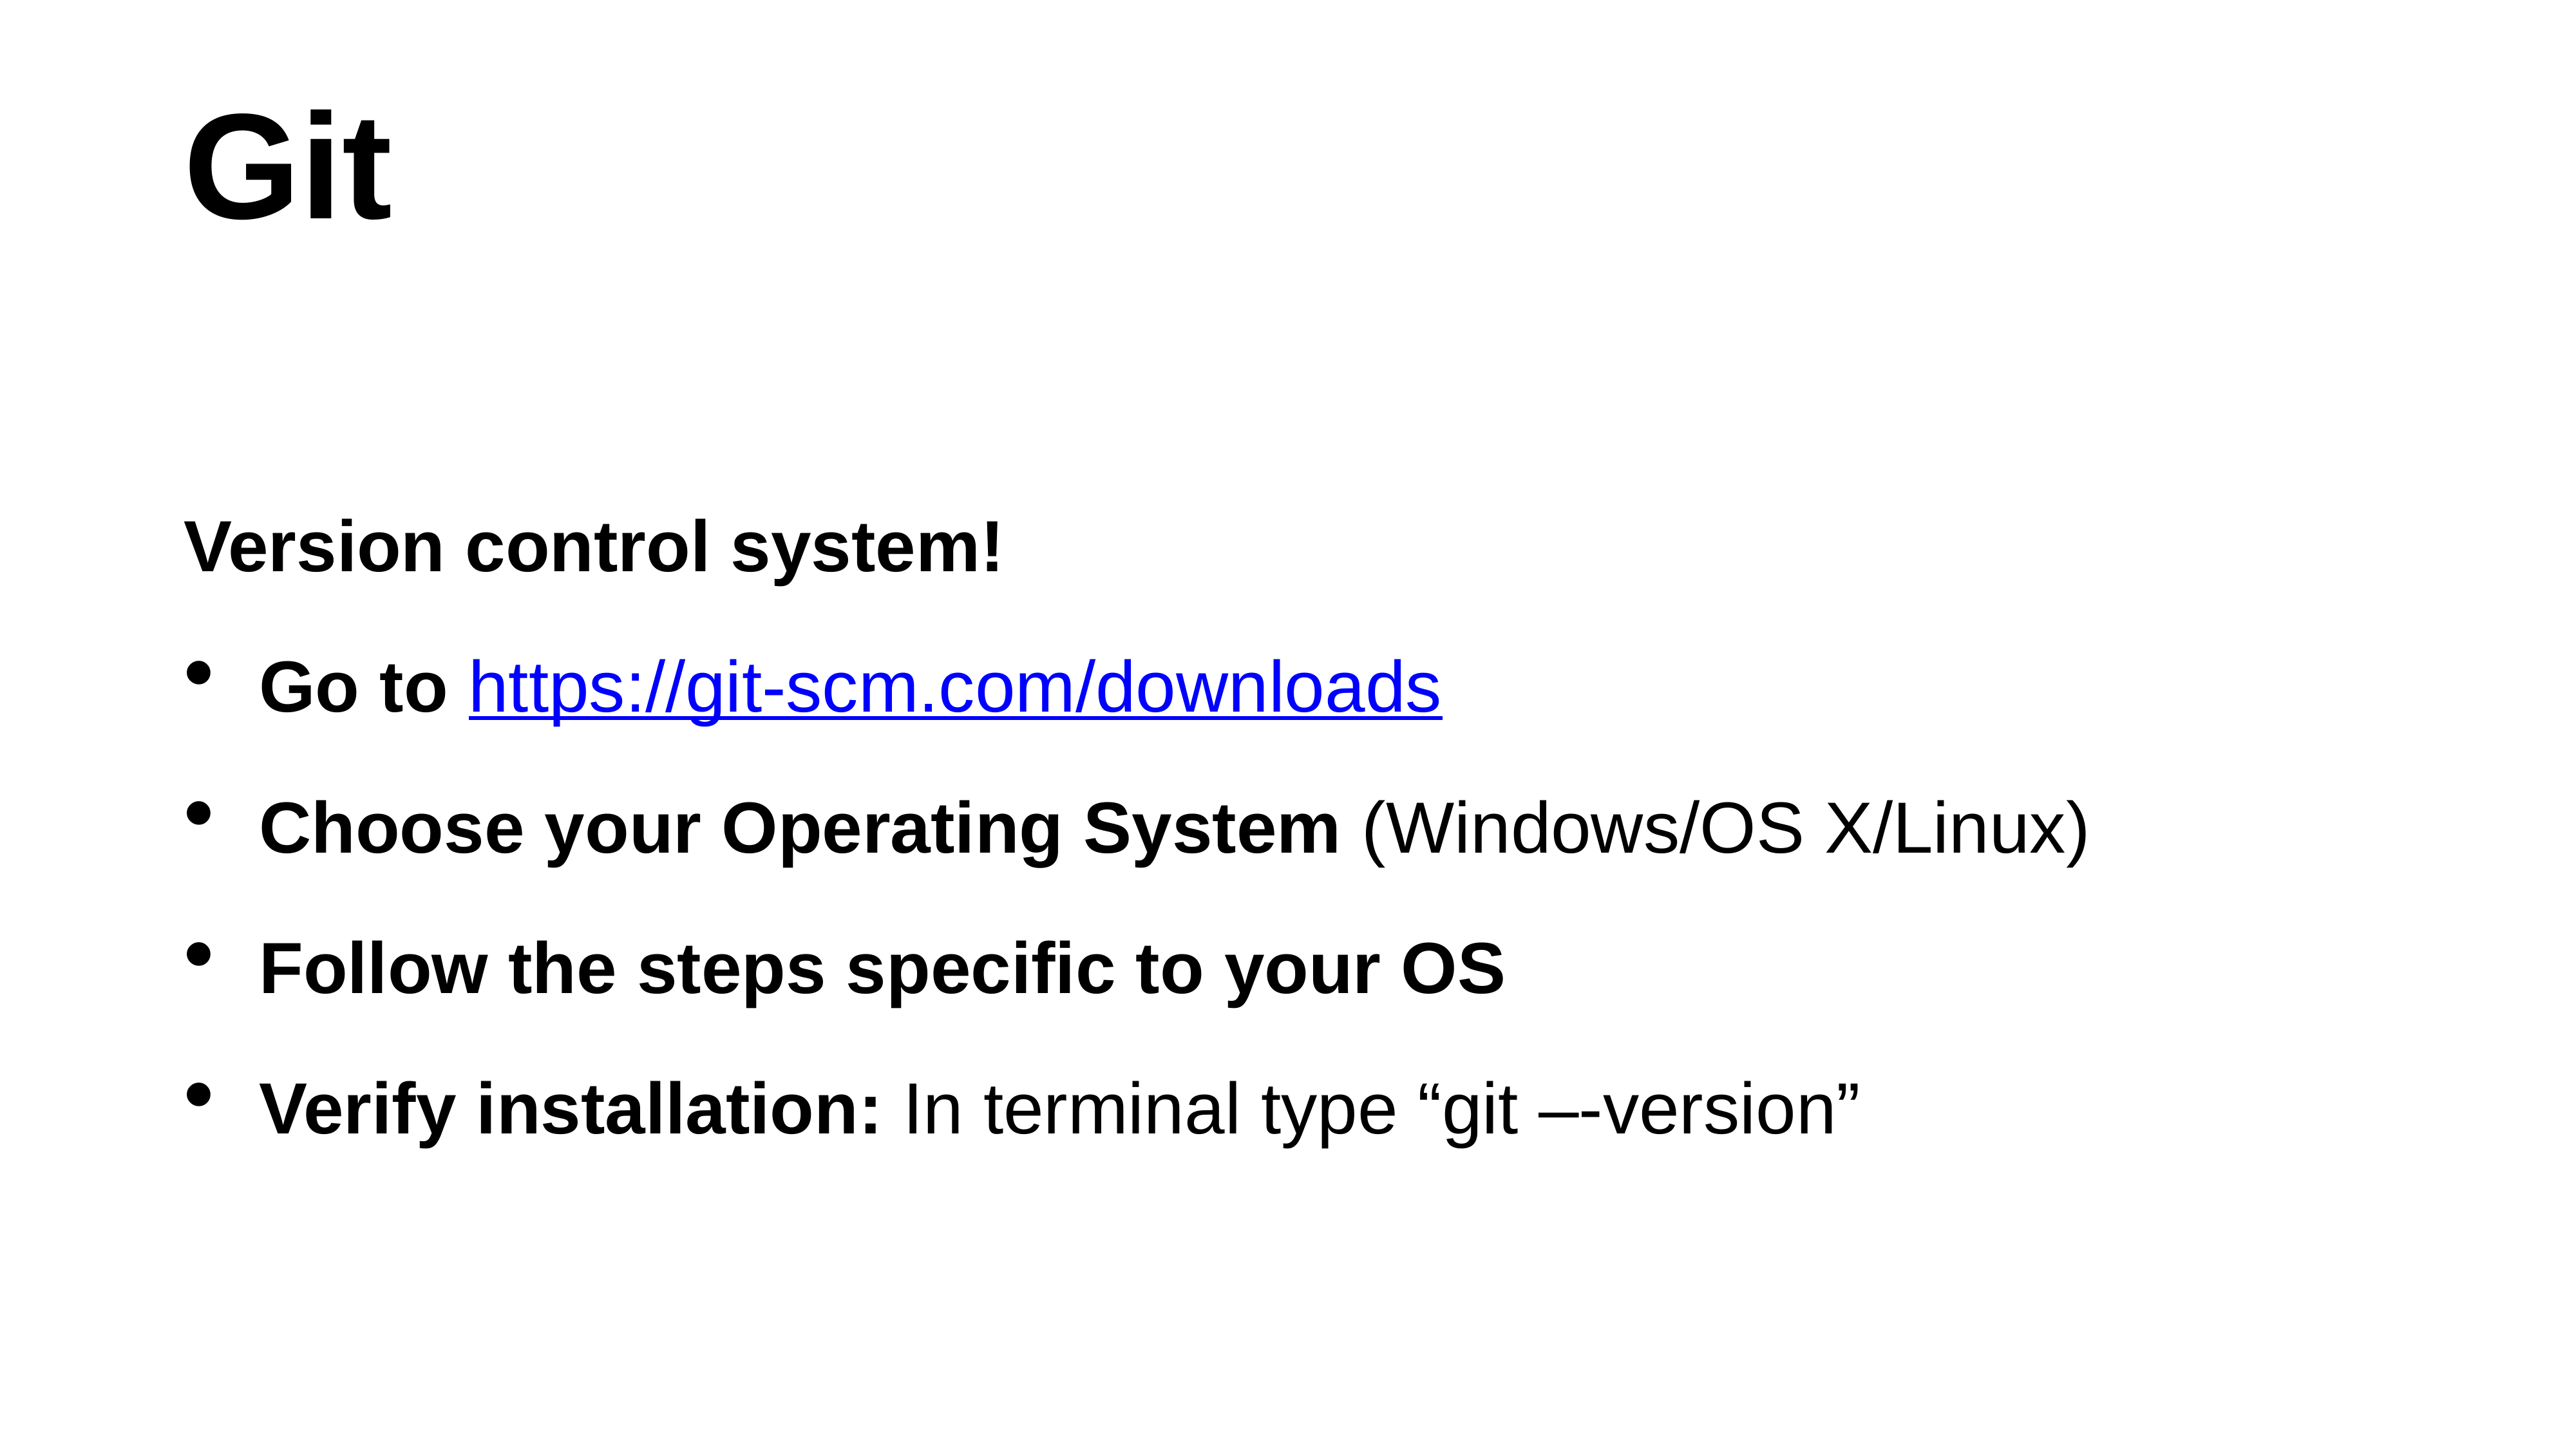

# Git
Version control system!
Go to https://git-scm.com/downloads
Choose your Operating System (Windows/OS X/Linux)
Follow the steps specific to your OS
Verify installation: In terminal type “git –-version”